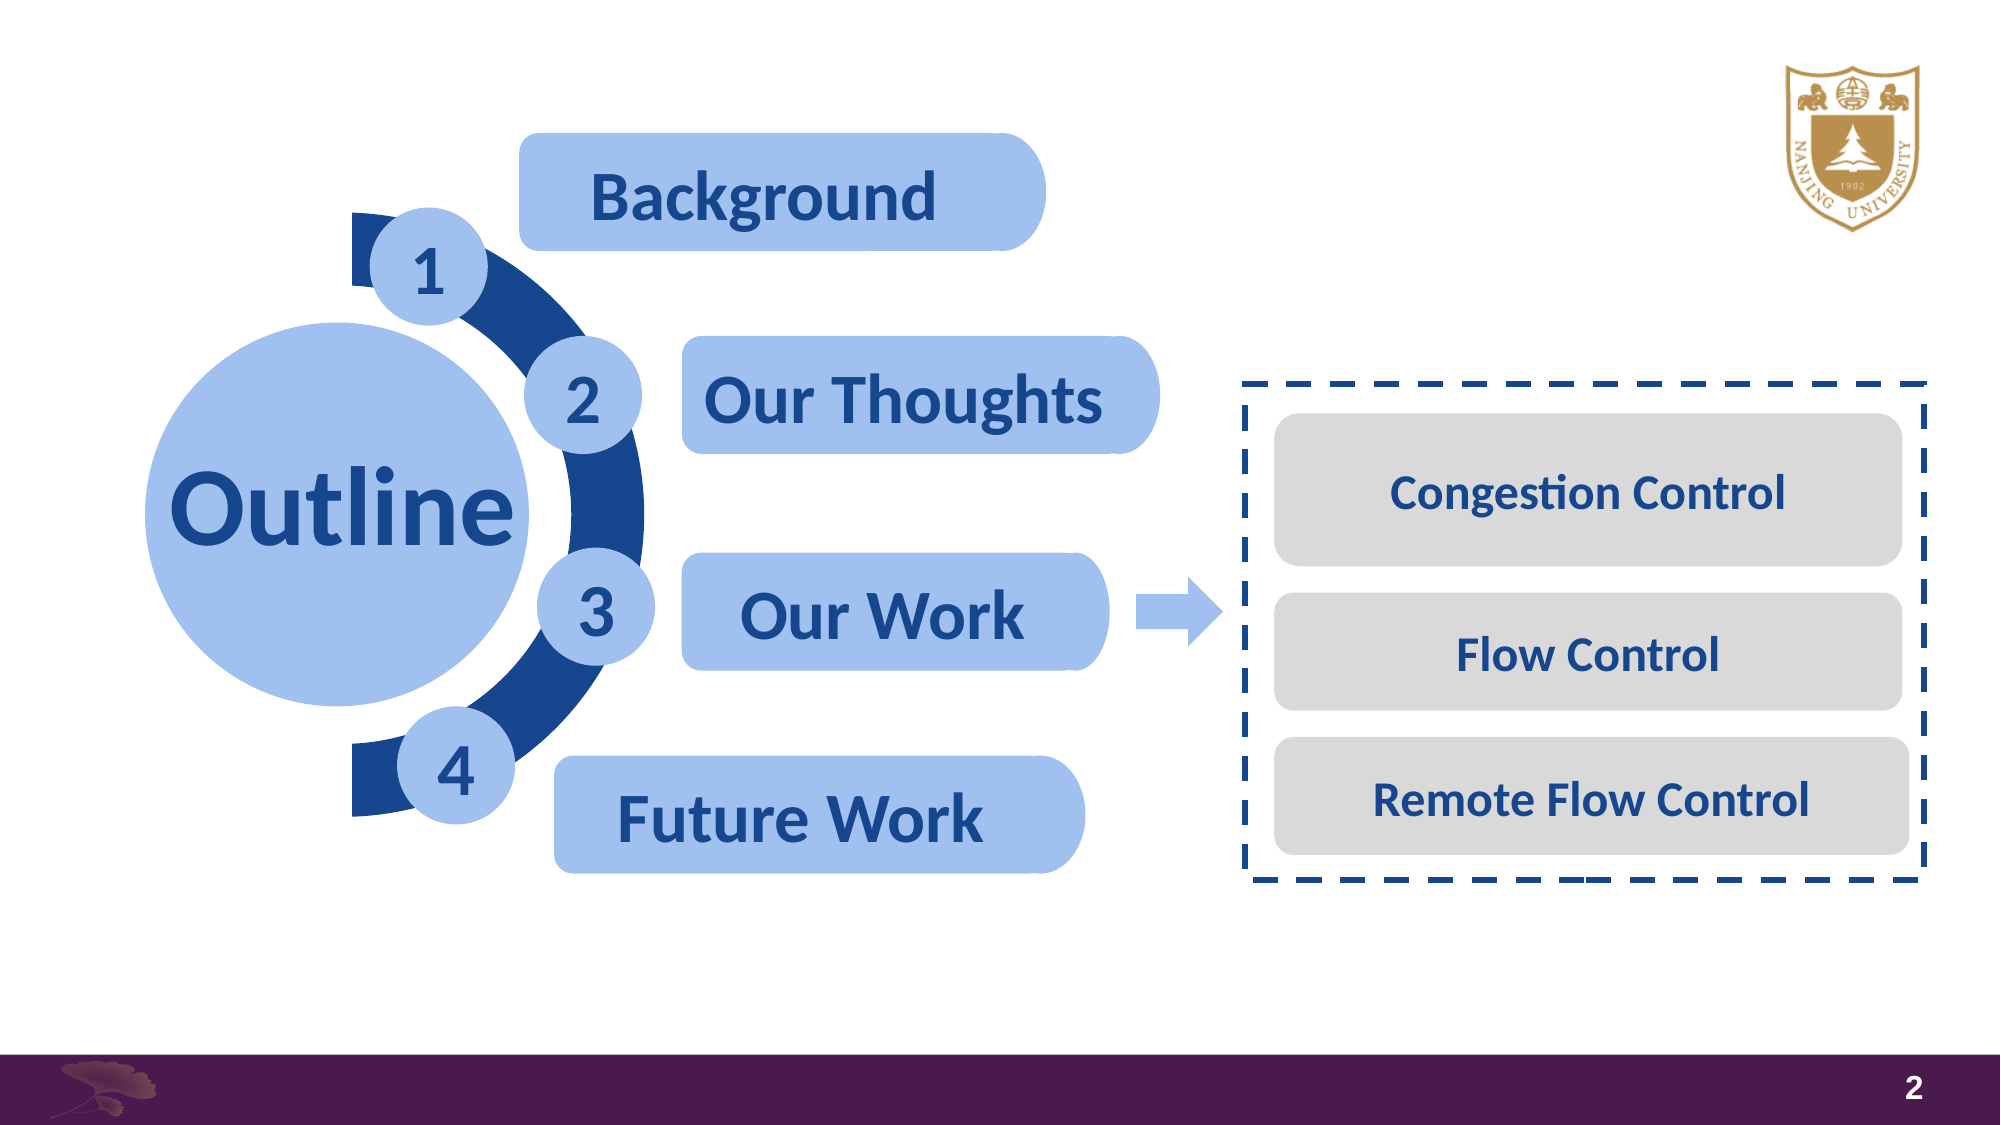

Background

1

Outline
2
Our Thoughts

Congestion Control
Flow Control
Remote Flow Control
3
Our Work

4
Future Work

2